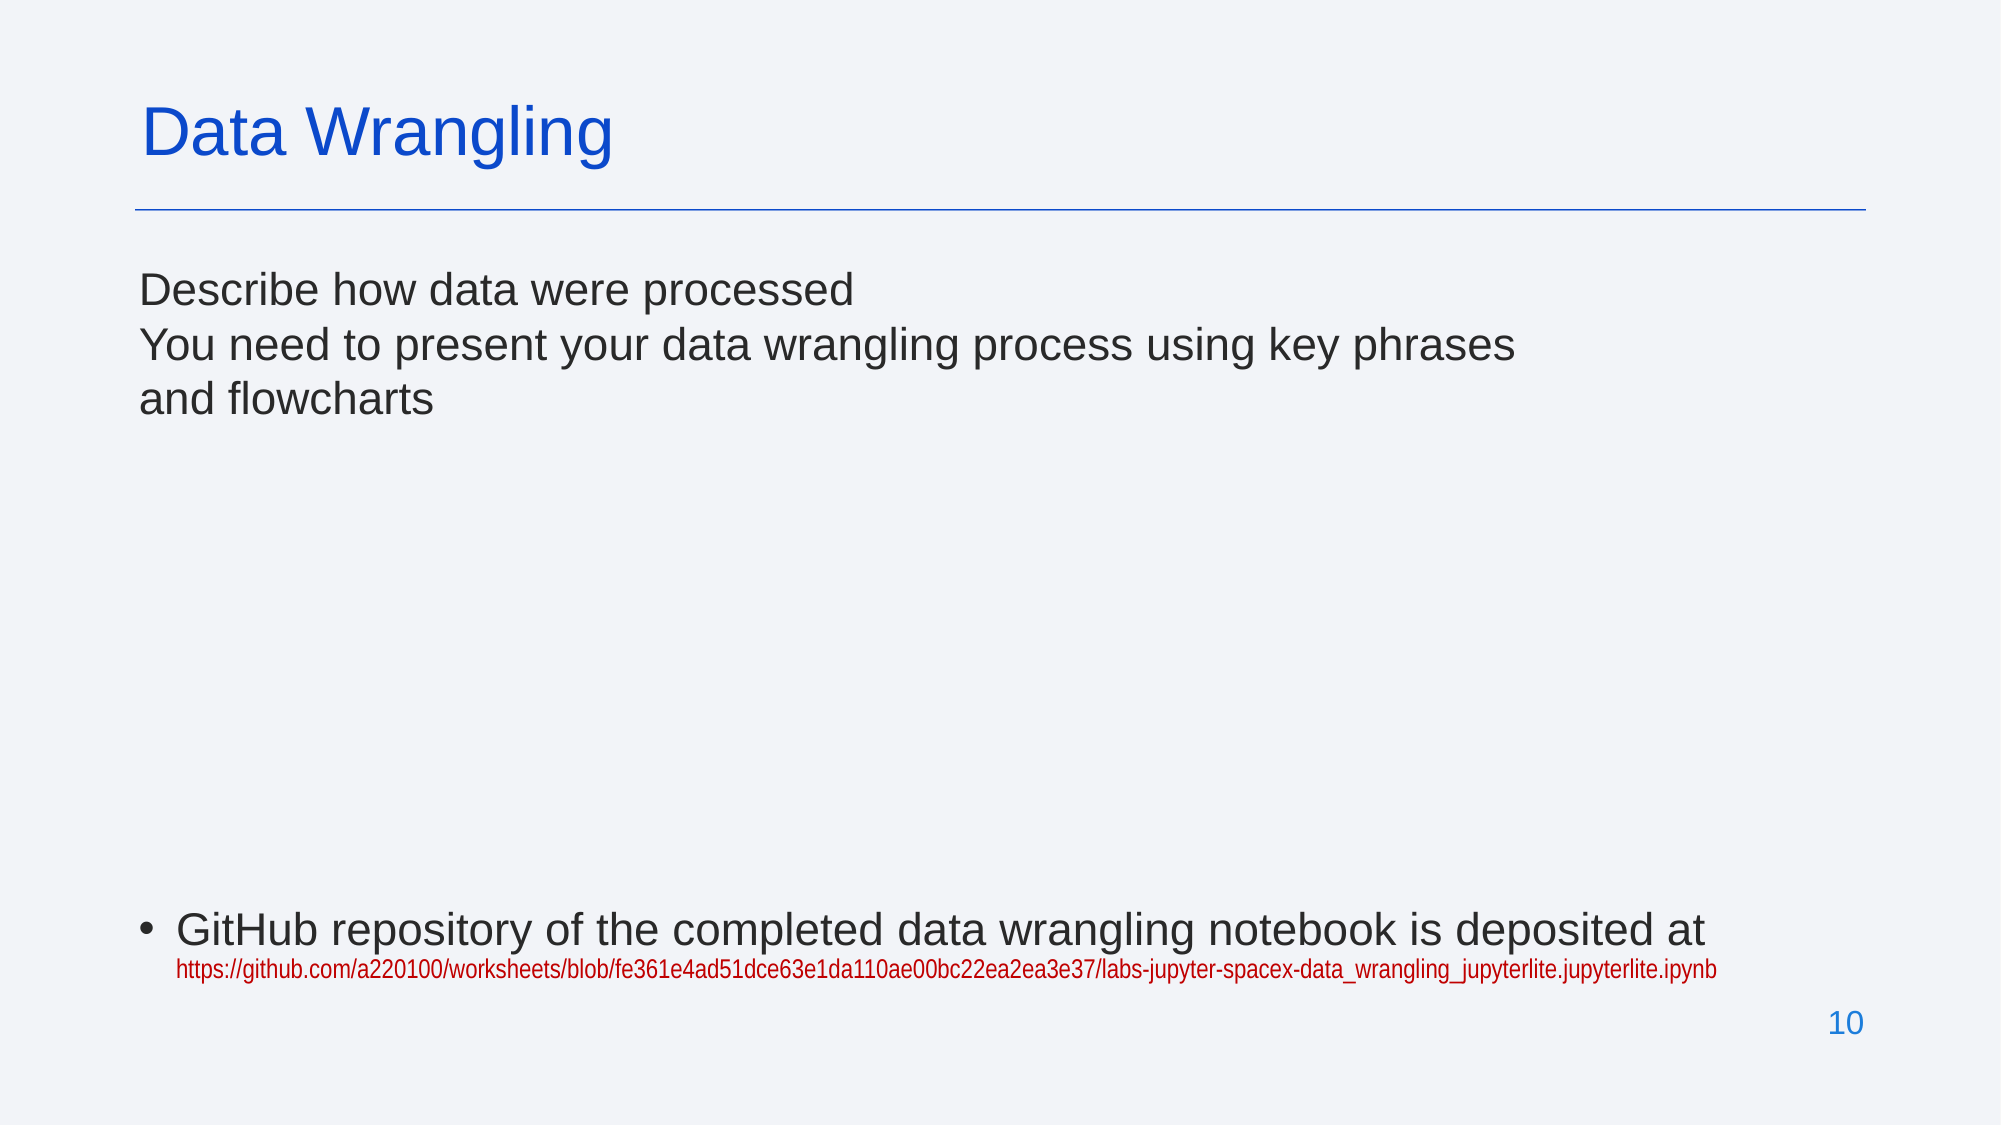

Data Wrangling
Describe how data were processed
You need to present your data wrangling process using key phrases and flowcharts
GitHub repository of the completed data wrangling notebook is deposited at
https://github.com/a220100/worksheets/blob/fe361e4ad51dce63e1da110ae00bc22ea2ea3e37/labs-jupyter-spacex-data_wrangling_jupyterlite.jupyterlite.ipynb

10